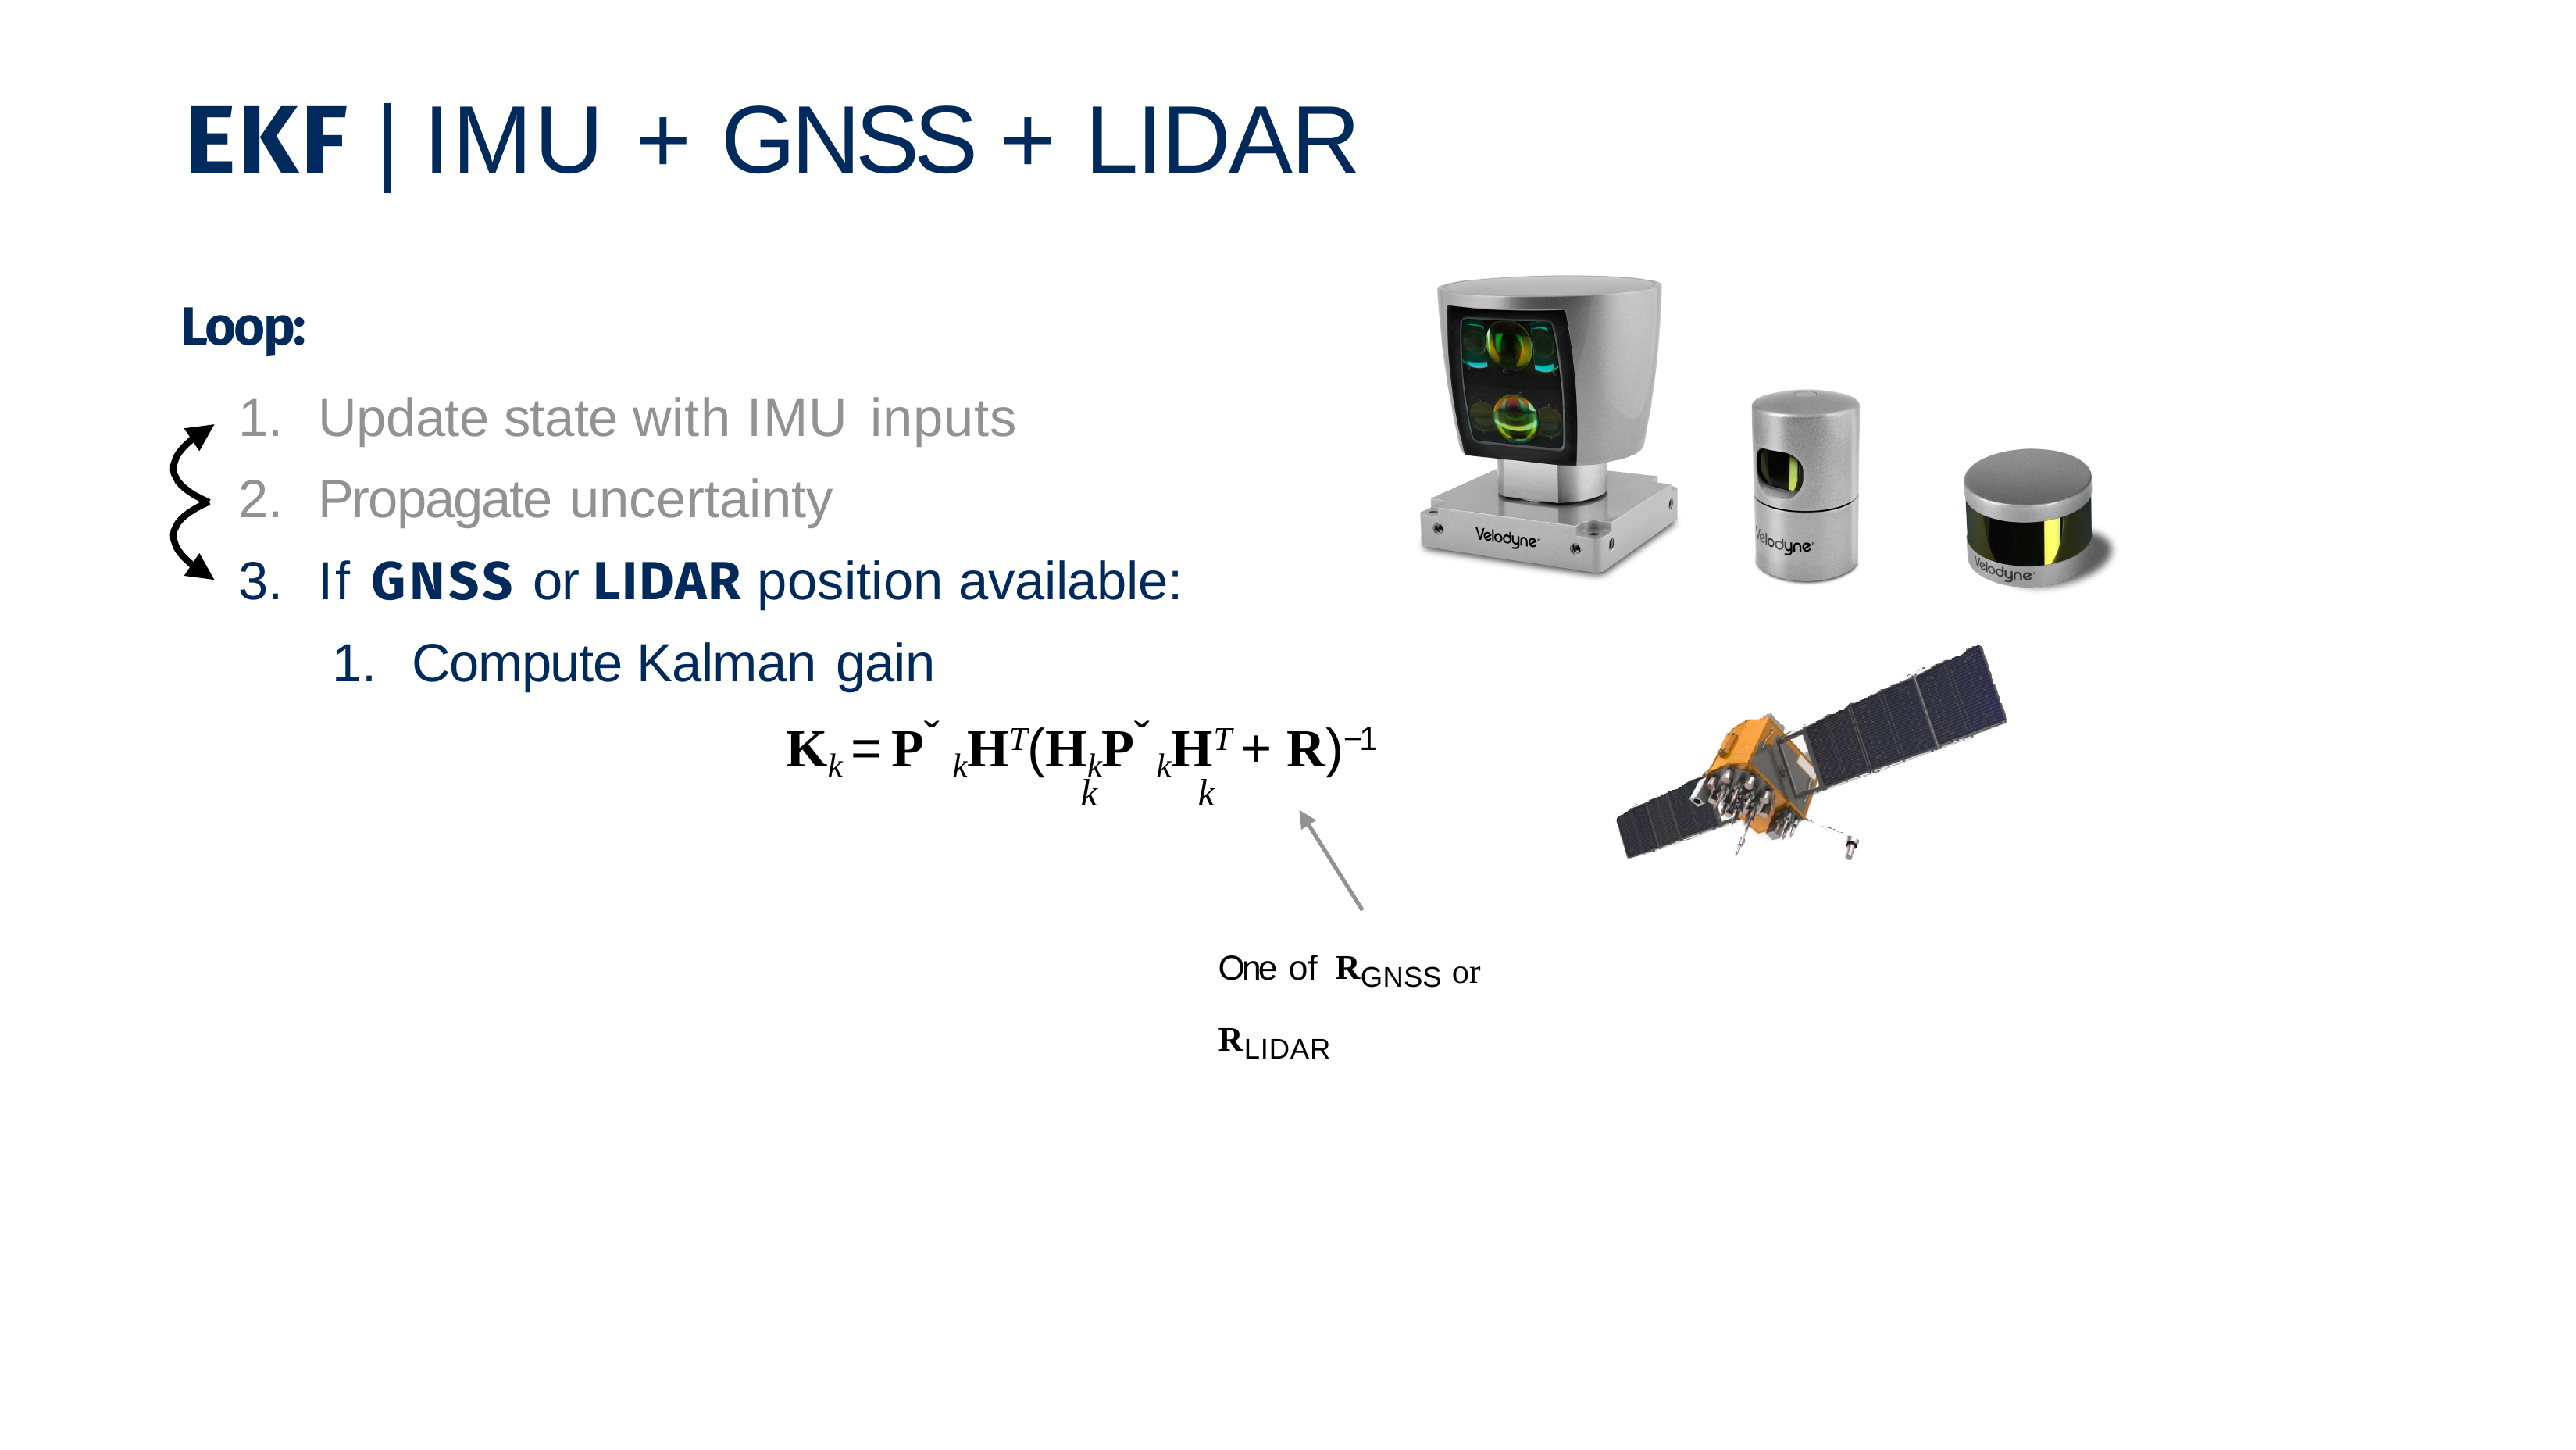

# EKF | IMU + GNSS + LIDAR
Loop:
Update state with IMU inputs
Propagate uncertainty
If GNSS or LIDAR position available:
Compute Kalman gain
Kk = Pˇ kHT(HkPˇ kHT + R)−1
k	k

One of	RGNSS or	RLIDAR